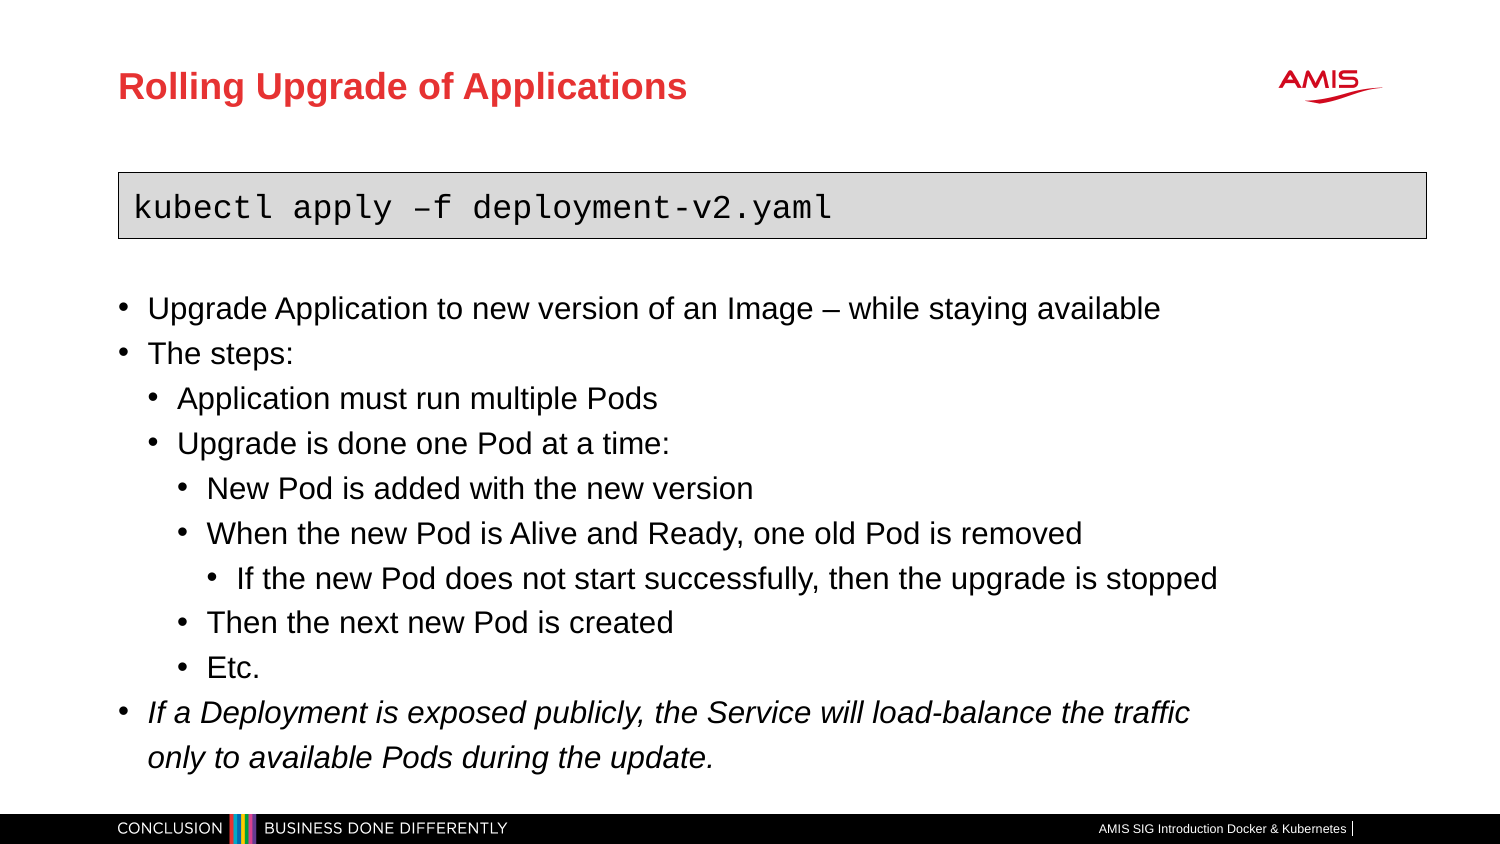

# Rolling Upgrade of Applications
kubectl apply –f deployment-v2.yaml
Upgrade Application to new version of an Image – while staying available
The steps:
Application must run multiple Pods
Upgrade is done one Pod at a time:
New Pod is added with the new version
When the new Pod is Alive and Ready, one old Pod is removed
If the new Pod does not start successfully, then the upgrade is stopped
Then the next new Pod is created
Etc.
If a Deployment is exposed publicly, the Service will load-balance the traffic only to available Pods during the update.
AMIS SIG Introduction Docker & Kubernetes